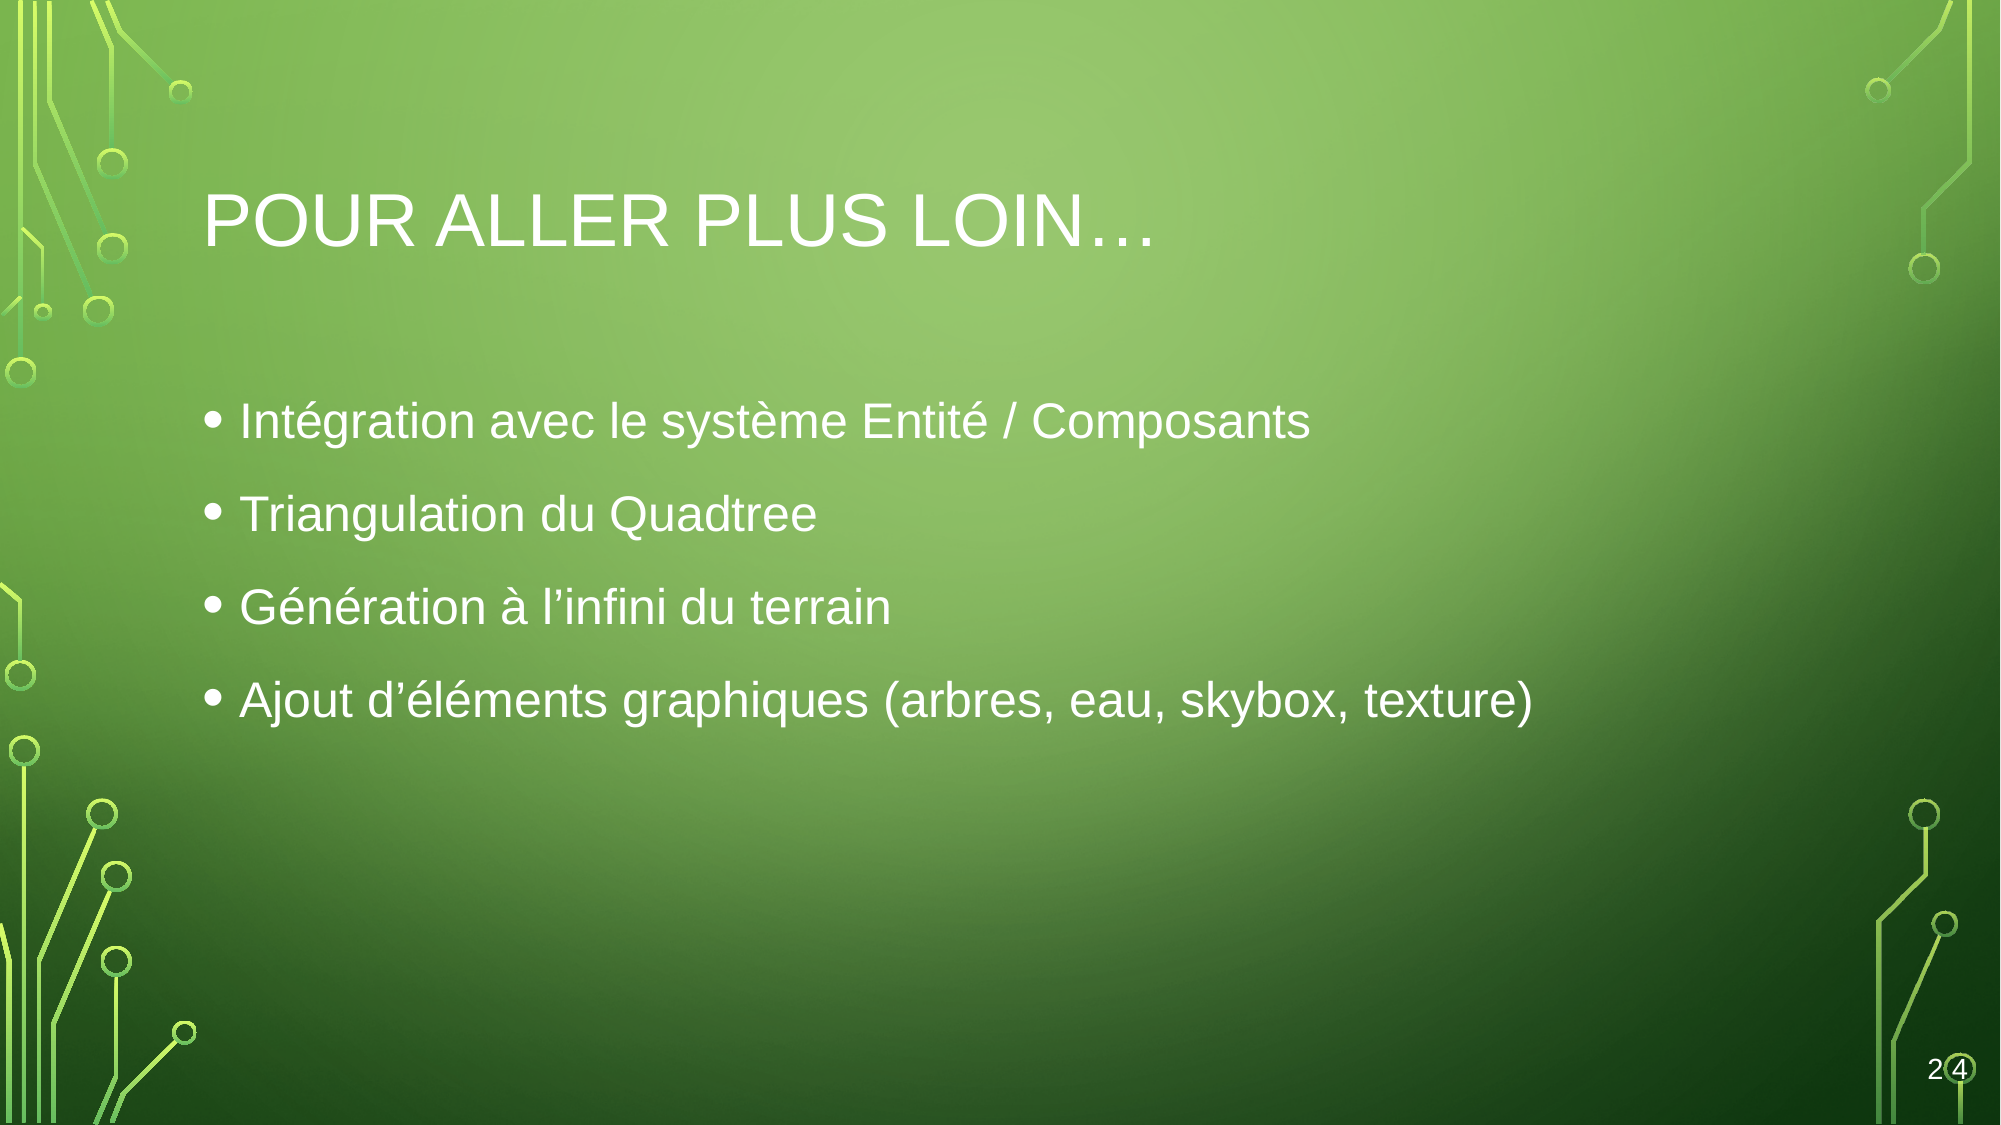

# Pour aller plus loin…
Intégration avec le système Entité / Composants
Triangulation du Quadtree
Génération à l’infini du terrain
Ajout d’éléments graphiques (arbres, eau, skybox, texture)
2 4